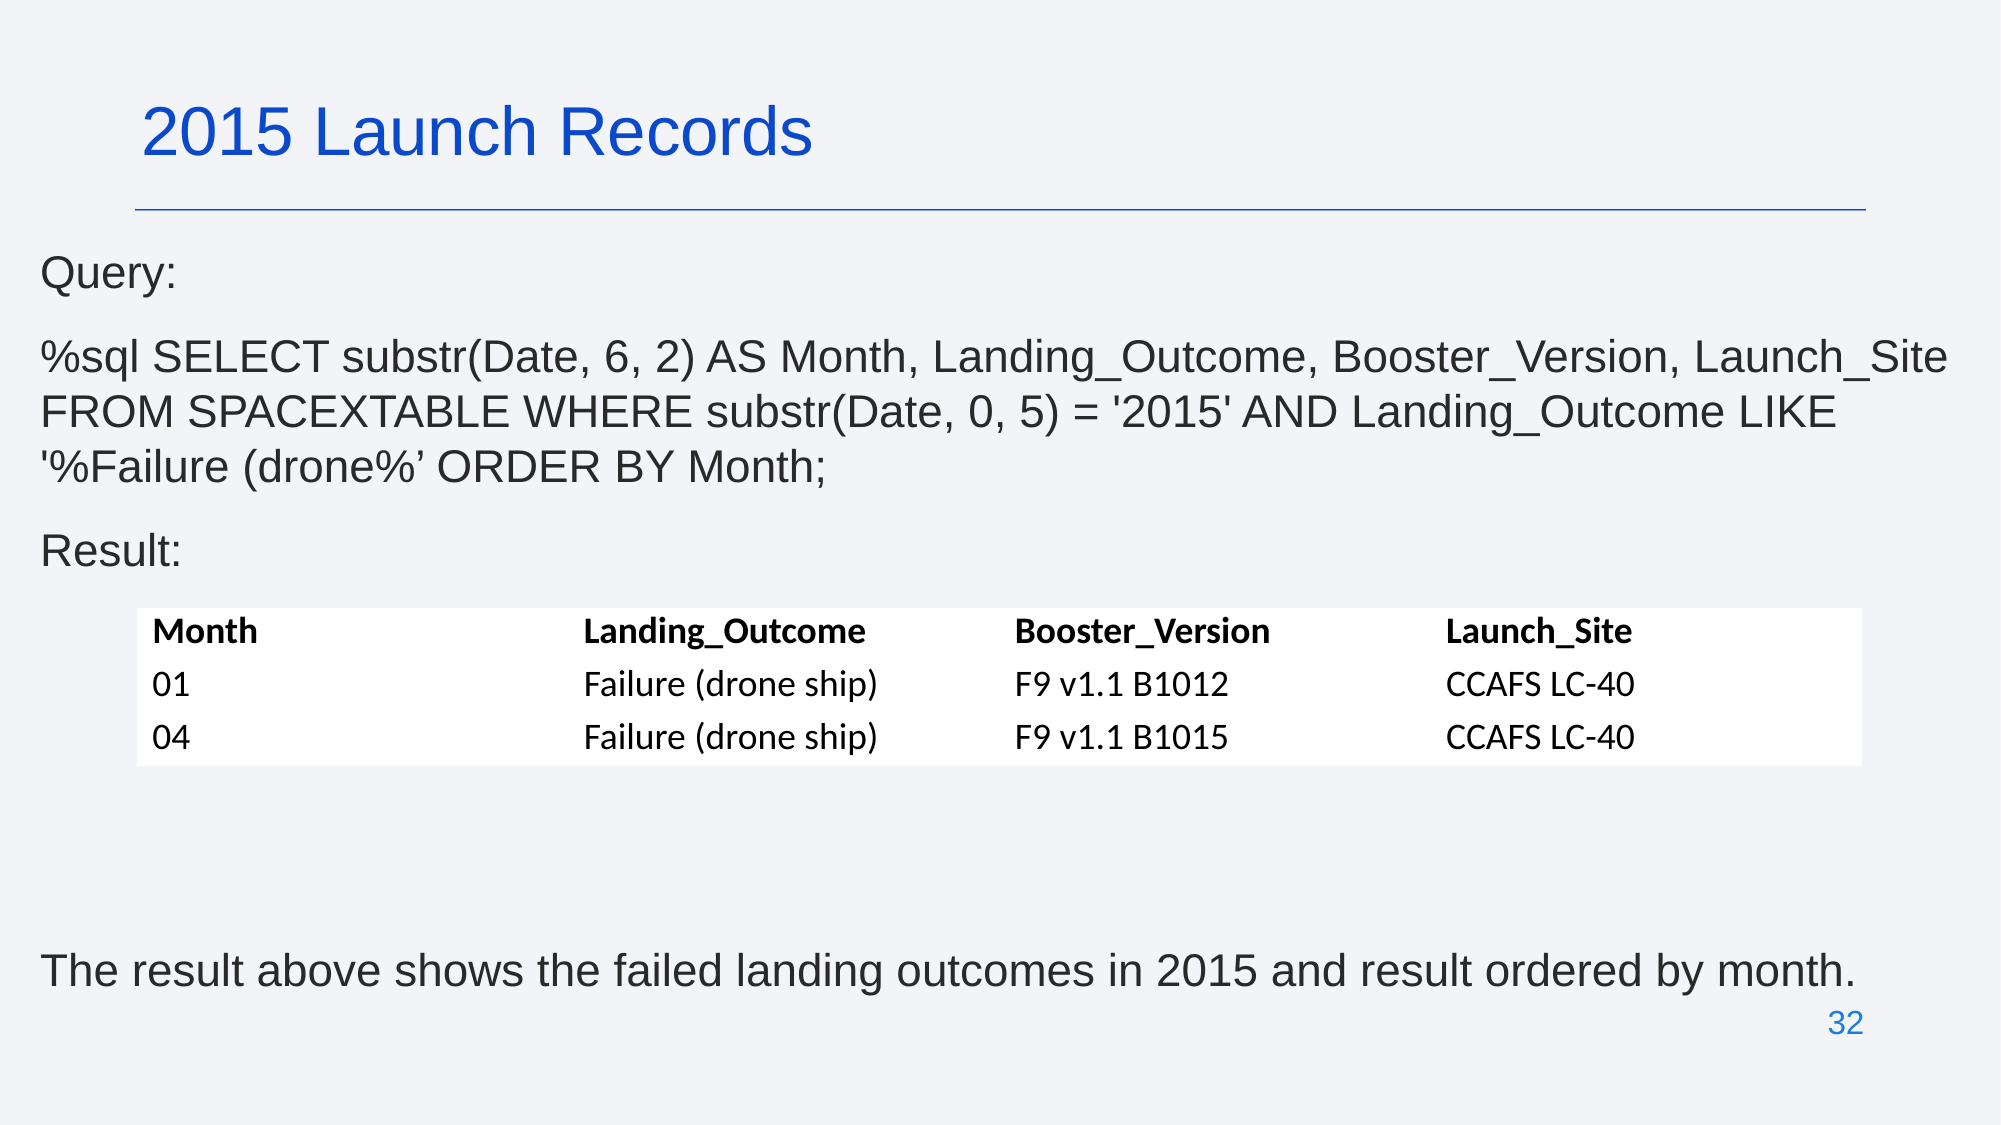

2015 Launch Records
Query:
%sql SELECT substr(Date, 6, 2) AS Month, Landing_Outcome, Booster_Version, Launch_Site FROM SPACEXTABLE WHERE substr(Date, 0, 5) = '2015' AND Landing_Outcome LIKE '%Failure (drone%’ ORDER BY Month;
Result:

The result above shows the failed landing outcomes in 2015 and result ordered by month.
| Month | Landing\_Outcome | Booster\_Version | Launch\_Site |
| --- | --- | --- | --- |
| 01 | Failure (drone ship) | F9 v1.1 B1012 | CCAFS LC-40 |
| 04 | Failure (drone ship) | F9 v1.1 B1015 | CCAFS LC-40 |
32